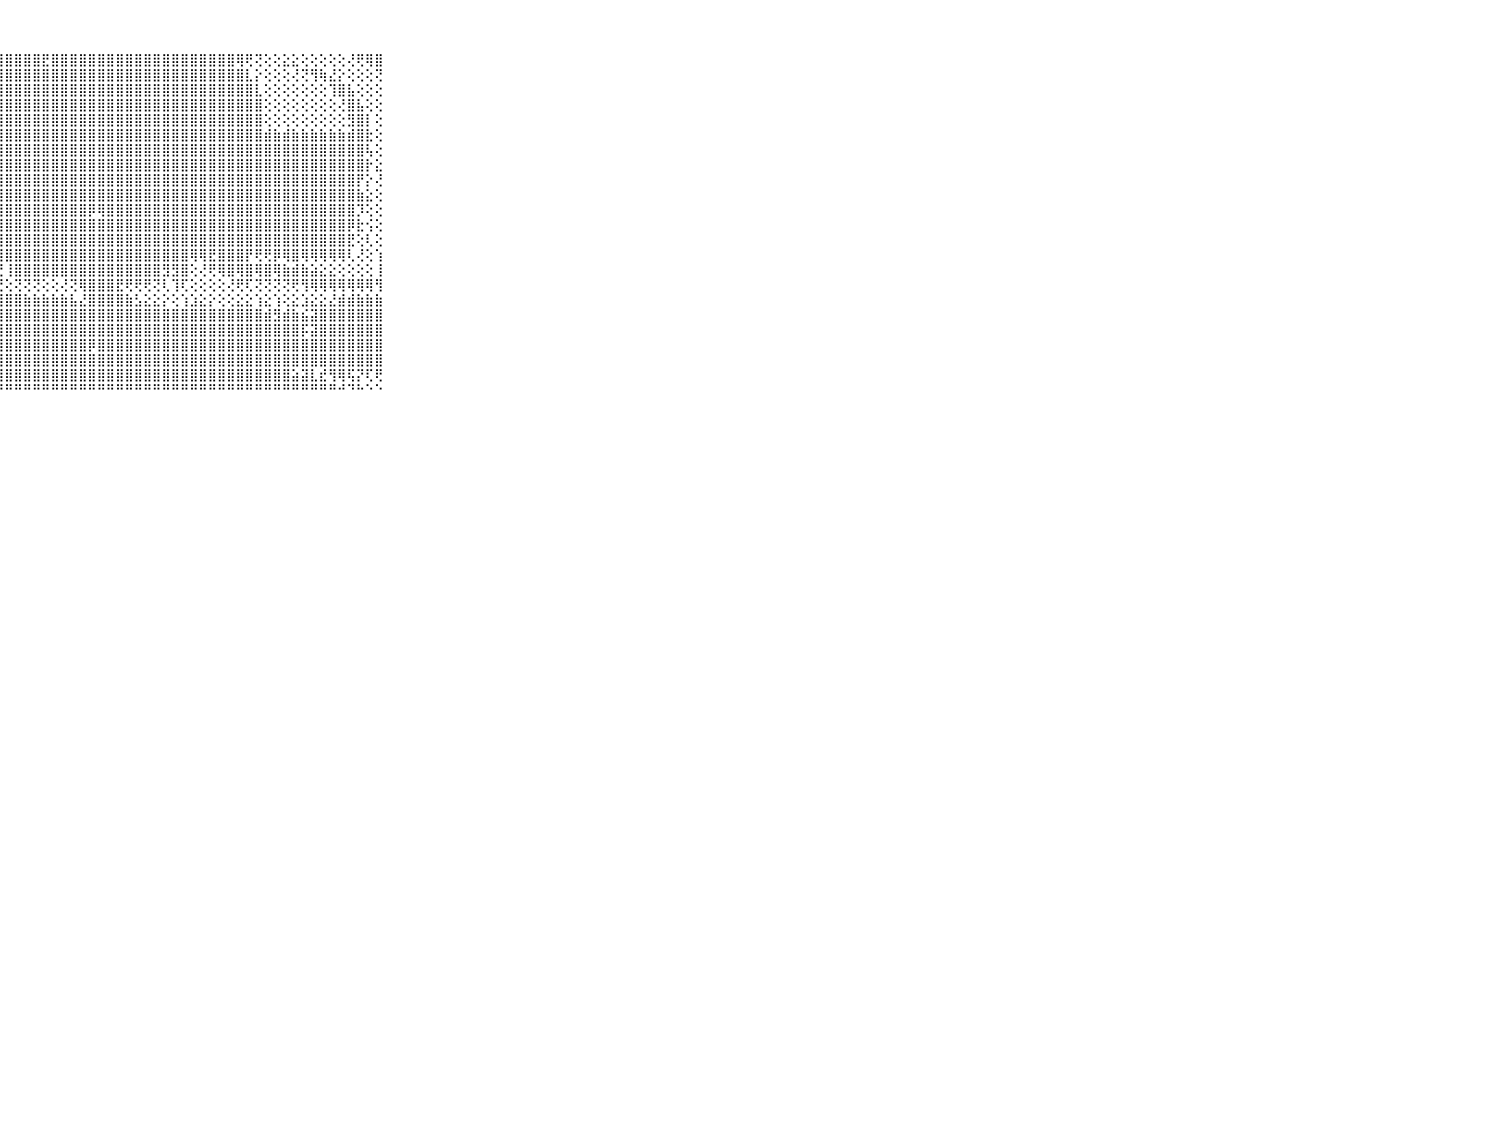

⠀⠀⠀⠀⠀⠀⠀⠀⠀⠀⠀⢜⣿⣿⣿⣿⣿⢿⢕⢇⡗⣇⣹⣻⢿⣿⣿⣿⣿⣿⣿⣿⣟⣿⣿⣿⣿⣿⣿⣿⣿⣿⣿⣿⣿⣿⣿⣿⣿⣿⣿⣿⣿⢿⢟⢝⢕⢕⣕⣕⢕⢕⢕⢕⢕⢜⢟⢿⣿⠀⠀⠀⠀⠀⠀⠀⠀⠀⠀⠀⠀
⠀⠀⠀⠀⠀⠀⠀⠀⠀⠀⠀⢸⣿⣿⣿⣿⡿⣷⣏⣗⣱⡕⢕⢝⢹⢝⢿⣿⣿⣿⣿⣿⣿⣿⣿⣿⣿⣿⣿⣿⣿⣿⣿⣿⣿⣿⣿⣿⣿⣿⣿⣿⣿⣿⣇⡕⢕⢕⢕⢜⢝⢻⢷⣜⡕⢕⢕⢕⢝⠀⠀⠀⠀⠀⠀⠀⠀⠀⠀⠀⠀
⠀⠀⠀⠀⠀⠀⠀⠀⠀⠀⠀⢸⣿⣿⣿⡿⣷⣿⣿⣿⣿⣷⣿⣕⢼⣝⢫⢿⣿⣿⣿⣿⣿⣿⣿⣿⣿⣿⣿⣿⣿⣿⣿⣿⣿⣿⣿⣿⣿⣿⣿⣿⣿⣿⣿⣇⢕⢕⢕⢕⢕⢕⢕⢹⣿⣧⢕⢕⢕⠀⠀⠀⠀⠀⠀⠀⠀⠀⠀⠀⠀
⠀⠀⠀⠀⠀⠀⠀⠀⠀⠀⠀⢸⣿⣿⣿⣷⣿⣿⣿⣿⣿⣿⣿⣿⣏⣕⣣⣸⣿⣿⣿⣿⣿⣿⣿⣿⣿⣿⣿⣿⣿⣿⣿⣿⣿⣿⣿⣿⣿⣿⣿⣿⣿⣿⣿⣿⢕⢕⢕⢕⢕⢕⢕⢕⢜⣿⣧⢕⢕⠀⠀⠀⠀⠀⠀⠀⠀⠀⠀⠀⠀
⠀⠀⠀⠀⠀⠀⠀⠀⠀⠀⠀⢸⣿⣿⣿⣿⣿⣿⣿⣿⣿⣿⣿⣿⣿⣿⣿⣿⣿⣿⣿⣿⣿⣿⣿⣿⣿⣿⣿⣿⣿⣿⣿⣿⣿⣿⣿⣿⣿⣿⣿⣿⣿⣿⣿⣿⢕⢕⢕⢕⢕⢕⢕⢕⢕⣻⣿⡇⢕⠀⠀⠀⠀⠀⠀⠀⠀⠀⠀⠀⠀
⠀⠀⠀⠀⠀⠀⠀⠀⠀⠀⠀⢸⣿⣿⣿⣿⣿⣿⣿⣿⣿⣿⣿⣿⣿⣿⣿⣿⣿⣿⣿⣿⣿⣿⣿⣿⣿⣿⣿⣿⣿⣿⣿⣿⣿⣿⣿⣿⣿⣿⣿⣿⣿⣿⣿⣿⣾⣷⣾⣷⣷⣷⣷⣷⣷⣾⣿⣗⢕⠀⠀⠀⠀⠀⠀⠀⠀⠀⠀⠀⠀
⠀⠀⠀⠀⠀⠀⠀⠀⠀⠀⠀⢸⣿⣿⣿⣿⣿⣿⣿⣿⣿⣿⣿⣿⣿⣿⣿⣿⣿⣿⣿⣿⣿⣿⣿⣿⣿⣿⣿⣿⣿⣿⣿⣿⣿⣿⣿⣿⣿⣿⣿⣿⣿⣿⣿⣿⣿⣿⣿⣿⣿⣿⣿⣿⣿⣿⣿⢧⢕⠀⠀⠀⠀⠀⠀⠀⠀⠀⠀⠀⠀
⠀⠀⠀⠀⠀⠀⠀⠀⠀⠀⠀⢸⣿⣿⣿⣿⣿⣿⣿⣿⣿⣿⣿⣿⣿⣿⣿⣿⣿⣿⣿⣿⣿⣿⣿⣿⣿⣿⣿⣿⣿⣿⣿⣿⣿⣿⣿⣿⣿⣿⣿⣿⣿⣿⣿⣿⣿⣿⣿⣿⣿⣿⣿⣿⣿⣿⣿⡗⣕⠀⠀⠀⠀⠀⠀⠀⠀⠀⠀⠀⠀
⠀⠀⠀⠀⠀⠀⠀⠀⠀⠀⠀⢸⣿⣿⣿⡽⣿⣿⣿⣿⣿⣿⣿⣿⣿⣿⣿⣿⣿⣿⣿⣿⣿⣿⣿⣿⣿⣿⣿⣿⣿⣿⣿⣿⣿⣿⣿⣿⣿⣿⣿⣿⣿⣿⣿⣿⣿⣿⣿⣿⣿⣿⣿⣿⣿⣿⡟⡕⢜⠀⠀⠀⠀⠀⠀⠀⠀⠀⠀⠀⠀
⠀⠀⠀⠀⠀⠀⠀⠀⠀⠀⠀⢸⣿⣿⣿⡗⢿⣿⣿⣿⣿⣿⣿⣿⣿⣿⣿⣿⣿⣿⣿⣿⣿⣿⣿⣿⣿⣿⣿⣿⣿⣿⣿⣿⣿⣿⣿⣿⣿⣿⣿⣿⣿⣿⣿⣿⣿⣿⣿⣿⣿⣿⣿⣿⣿⣿⣷⣕⢕⠀⠀⠀⠀⠀⠀⠀⠀⠀⠀⠀⠀
⠀⠀⠀⠀⠀⠀⠀⠀⠀⠀⠀⢸⣿⣿⣿⡷⣾⣿⣿⣿⣿⣿⣿⣿⣿⣿⣿⣿⣿⣿⣿⣿⣿⣿⣿⣿⣿⡿⢿⣿⣿⣿⣿⣿⣿⣿⣿⣿⣿⣿⣿⣿⣿⣿⣿⣿⣿⣿⣿⣿⣿⣿⣿⣿⣿⣿⡹⢕⢕⠀⠀⠀⠀⠀⠀⠀⠀⠀⠀⠀⠀
⠀⠀⠀⠀⠀⠀⠀⠀⠀⠀⠀⢸⣿⣿⣿⣿⣿⣿⣿⣿⣿⣿⣿⣿⣿⣿⣿⣿⣿⣿⣿⣿⣿⣿⣿⣿⣿⣿⣿⣿⣿⣿⣿⣿⣿⣿⣿⣿⣿⣿⣿⣿⣿⣿⣿⣿⣿⣿⣿⣿⣿⣿⣿⣿⣿⡿⣗⢪⢕⠀⠀⠀⠀⠀⠀⠀⠀⠀⠀⠀⠀
⠀⠀⠀⠀⠀⠀⠀⠀⠀⠀⠀⢸⣿⣿⣿⣿⢿⣿⣿⣿⣿⣿⣿⣿⣿⣿⣿⣿⣿⣿⣿⣿⣿⣿⣿⣿⣿⣿⣿⣿⣿⣿⣿⣿⣿⣿⣿⣿⣿⣿⣿⣿⣿⣿⣿⣿⣿⣿⣿⣿⣿⣿⣿⣿⣿⣟⢕⢇⢕⠀⠀⠀⠀⠀⠀⠀⠀⠀⠀⠀⠀
⠀⠀⠀⠀⠀⠀⠀⠀⠀⠀⠀⢸⣿⣿⢿⢿⢵⢿⣿⣻⣯⣽⣿⣿⣿⣿⣿⣿⣿⣿⣿⣿⣿⣿⣿⣿⣿⣿⣿⣿⣿⣿⣿⣿⣿⣿⣿⣿⢿⢿⣟⣿⣿⣿⡟⢟⢟⡿⢿⣿⢿⢿⢿⢿⢿⢇⢜⢕⢱⠀⠀⠀⠀⠀⠀⠀⠀⠀⠀⠀⠀
⠀⠀⠀⠀⠀⠀⠀⠀⠀⠀⠀⢕⡏⢕⣕⣵⣕⣳⣟⣏⣝⣟⣿⣿⣽⡹⢏⢝⢸⣿⣿⣿⣿⣿⣿⣿⣿⣿⣿⣿⣿⣿⣿⣿⣿⣻⣻⣿⢕⢜⢟⢿⣿⢿⣿⢿⣿⢿⣷⣾⣷⣵⣕⣕⢕⢕⢕⢕⢸⠀⠀⠀⠀⠀⠀⠀⠀⠀⠀⠀⠀
⠀⠀⠀⠀⠀⠀⠀⠀⠀⠀⠀⢄⣕⣅⢸⣝⣝⣝⣝⢝⢝⢝⣝⢝⢝⢙⢝⢝⢕⢝⢝⢝⢕⢕⢜⢝⢿⣿⣿⣿⣟⢟⢟⢟⢝⢇⢹⢏⢕⢕⢕⢕⢜⢟⢏⢝⢝⢝⢝⢟⢻⢿⢿⢿⢿⢿⢿⢿⢻⠀⠀⠀⠀⠀⠀⠀⠀⠀⠀⠀⠀
⠀⠀⠀⠀⠀⠀⠀⠀⠀⠀⠀⢸⣿⣿⣿⣿⣿⣿⣿⣿⣿⣿⣿⣿⣿⣿⣿⣿⣿⣿⣷⣷⣷⣷⣷⣧⣜⣿⣿⣿⣿⣷⣣⣕⣕⡕⢕⢱⣱⣕⡕⢕⢕⣕⣕⢱⣕⢱⢕⣕⣱⣕⣕⣜⣾⣾⣷⣷⣷⠀⠀⠀⠀⠀⠀⠀⠀⠀⠀⠀⠀
⠀⠀⠀⠀⠀⠀⠀⠀⠀⠀⠀⢸⣿⣿⣿⣿⣿⣿⣿⣿⣿⣿⣿⣿⣿⣿⣿⣿⣿⣿⣿⣿⣿⣿⣿⣿⣿⣿⣿⣿⣿⣿⣿⣿⣿⣿⣿⣿⣿⣿⣿⣿⣿⣿⣿⣿⣾⣻⣾⣷⣮⣽⣿⣿⣿⣿⣿⣿⣿⠀⠀⠀⠀⠀⠀⠀⠀⠀⠀⠀⠀
⠀⠀⠀⠀⠀⠀⠀⠀⠀⠀⠀⢸⣿⣿⣿⣿⣿⣿⣿⣿⣿⣿⣿⣿⣿⣿⣿⣿⣿⣿⣿⣿⣿⣿⣿⣿⣿⣿⣿⣿⣿⣿⣿⣿⣿⣿⣿⣿⣿⣿⣿⣿⣿⣿⣿⣿⣿⣿⣿⣿⡯⣽⣿⣿⣿⣿⣿⣿⣿⠀⠀⠀⠀⠀⠀⠀⠀⠀⠀⠀⠀
⠀⠀⠀⠀⠀⠀⠀⠀⠀⠀⠀⢸⣿⣿⣿⣿⣿⣿⣿⣿⣿⣿⣿⣿⣿⣿⣿⣿⣿⣿⣿⣿⣿⣿⣿⣿⣿⡿⣿⣿⣿⣿⣿⣿⣿⣿⣿⣿⣿⣿⣿⣿⣿⣿⣿⣿⣿⣿⣿⣿⣿⣿⣿⣿⣿⣿⣿⣿⣿⠀⠀⠀⠀⠀⠀⠀⠀⠀⠀⠀⠀
⠀⠀⠀⠀⠀⠀⠀⠀⠀⠀⠀⢸⣿⣿⣿⣿⣿⣿⣿⣿⣿⣿⣿⣿⣿⣿⣿⣿⣿⣿⣿⣿⣿⣿⣿⣿⣿⣿⣿⣿⣿⣿⣿⣿⣿⣿⣿⣿⣿⣿⣿⣿⣿⣿⣿⣿⣿⣿⣿⣿⣿⣿⣿⣿⣿⣿⣿⣿⣿⠀⠀⠀⠀⠀⠀⠀⠀⠀⠀⠀⠀
⠀⠀⠀⠀⠀⠀⠀⠀⠀⠀⠀⢸⣿⣿⣿⣿⣿⣿⣿⣿⣿⣿⣿⣿⣿⣿⣿⢿⣿⣿⣿⣿⣿⣿⣿⣿⣿⣿⣿⣿⣿⣿⣿⣿⣿⣿⣿⣿⣿⣿⣿⣿⣿⣿⣿⣿⣿⣿⣿⣵⣽⣇⣞⢻⢿⢯⡝⢏⢟⠀⠀⠀⠀⠀⠀⠀⠀⠀⠀⠀⠀
⠀⠀⠀⠀⠀⠀⠀⠀⠀⠀⠀⠘⠛⠛⠛⠛⠛⠛⠛⠛⠛⠛⠛⠛⠛⠛⠛⠛⠛⠛⠛⠛⠛⠛⠛⠛⠛⠛⠛⠛⠛⠛⠛⠛⠛⠛⠛⠛⠛⠛⠛⠛⠛⠛⠛⠛⠛⠛⠛⠛⠛⠛⠛⠛⠚⠙⠓⠑⠑⠀⠀⠀⠀⠀⠀⠀⠀⠀⠀⠀⠀